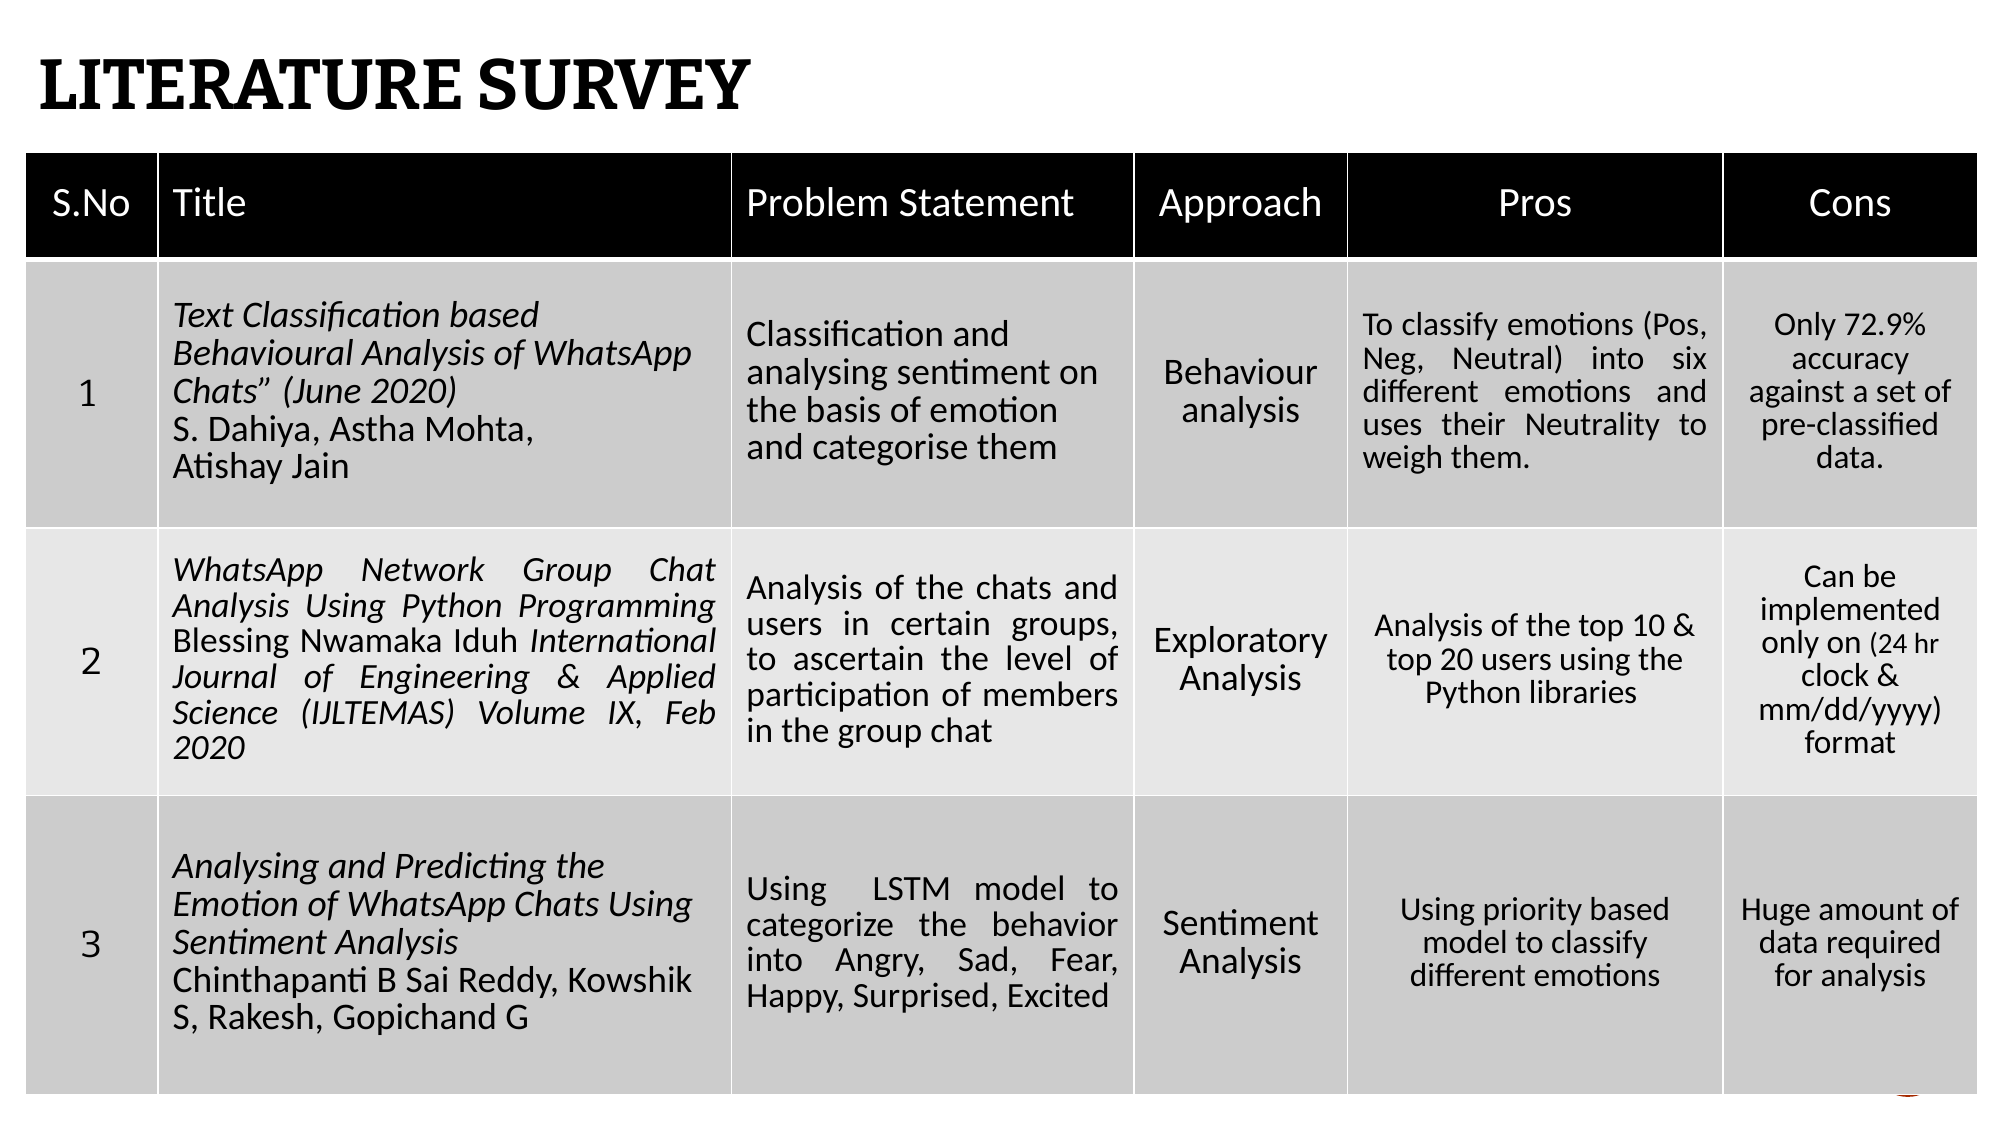

# Literature Survey
| S.No | Title | Problem Statement | Approach | Pros | Cons |
| --- | --- | --- | --- | --- | --- |
| 1 | Text Classification based Behavioural Analysis of WhatsApp Chats” (June 2020) S. Dahiya, Astha Mohta,  Atishay Jain | Classification and analysing sentiment on the basis of emotion and categorise them | Behaviour analysis | To classify emotions (Pos, Neg, Neutral) into six different emotions and uses their Neutrality to weigh them. | Only 72.9% accuracy against a set of pre-classified data. |
| 2 | WhatsApp Network Group Chat Analysis Using Python Programming Blessing Nwamaka Iduh International Journal of Engineering & Applied Science (IJLTEMAS) Volume IX, Feb 2020 | Analysis of the chats and users in certain groups, to ascertain the level of participation of members in the group chat | Exploratory Analysis | Analysis of the top 10 & top 20 users using the Python libraries | Can be implemented only on (24 hr clock & mm/dd/yyyy) format |
| 3 | Analysing and Predicting the Emotion of WhatsApp Chats Using Sentiment Analysis Chinthapanti B Sai Reddy, Kowshik S, Rakesh, Gopichand G | Using LSTM model to categorize the behavior into Angry, Sad, Fear, Happy, Surprised, Excited | Sentiment Analysis | Using priority based model to classify different emotions | Huge amount of data required for analysis |
3